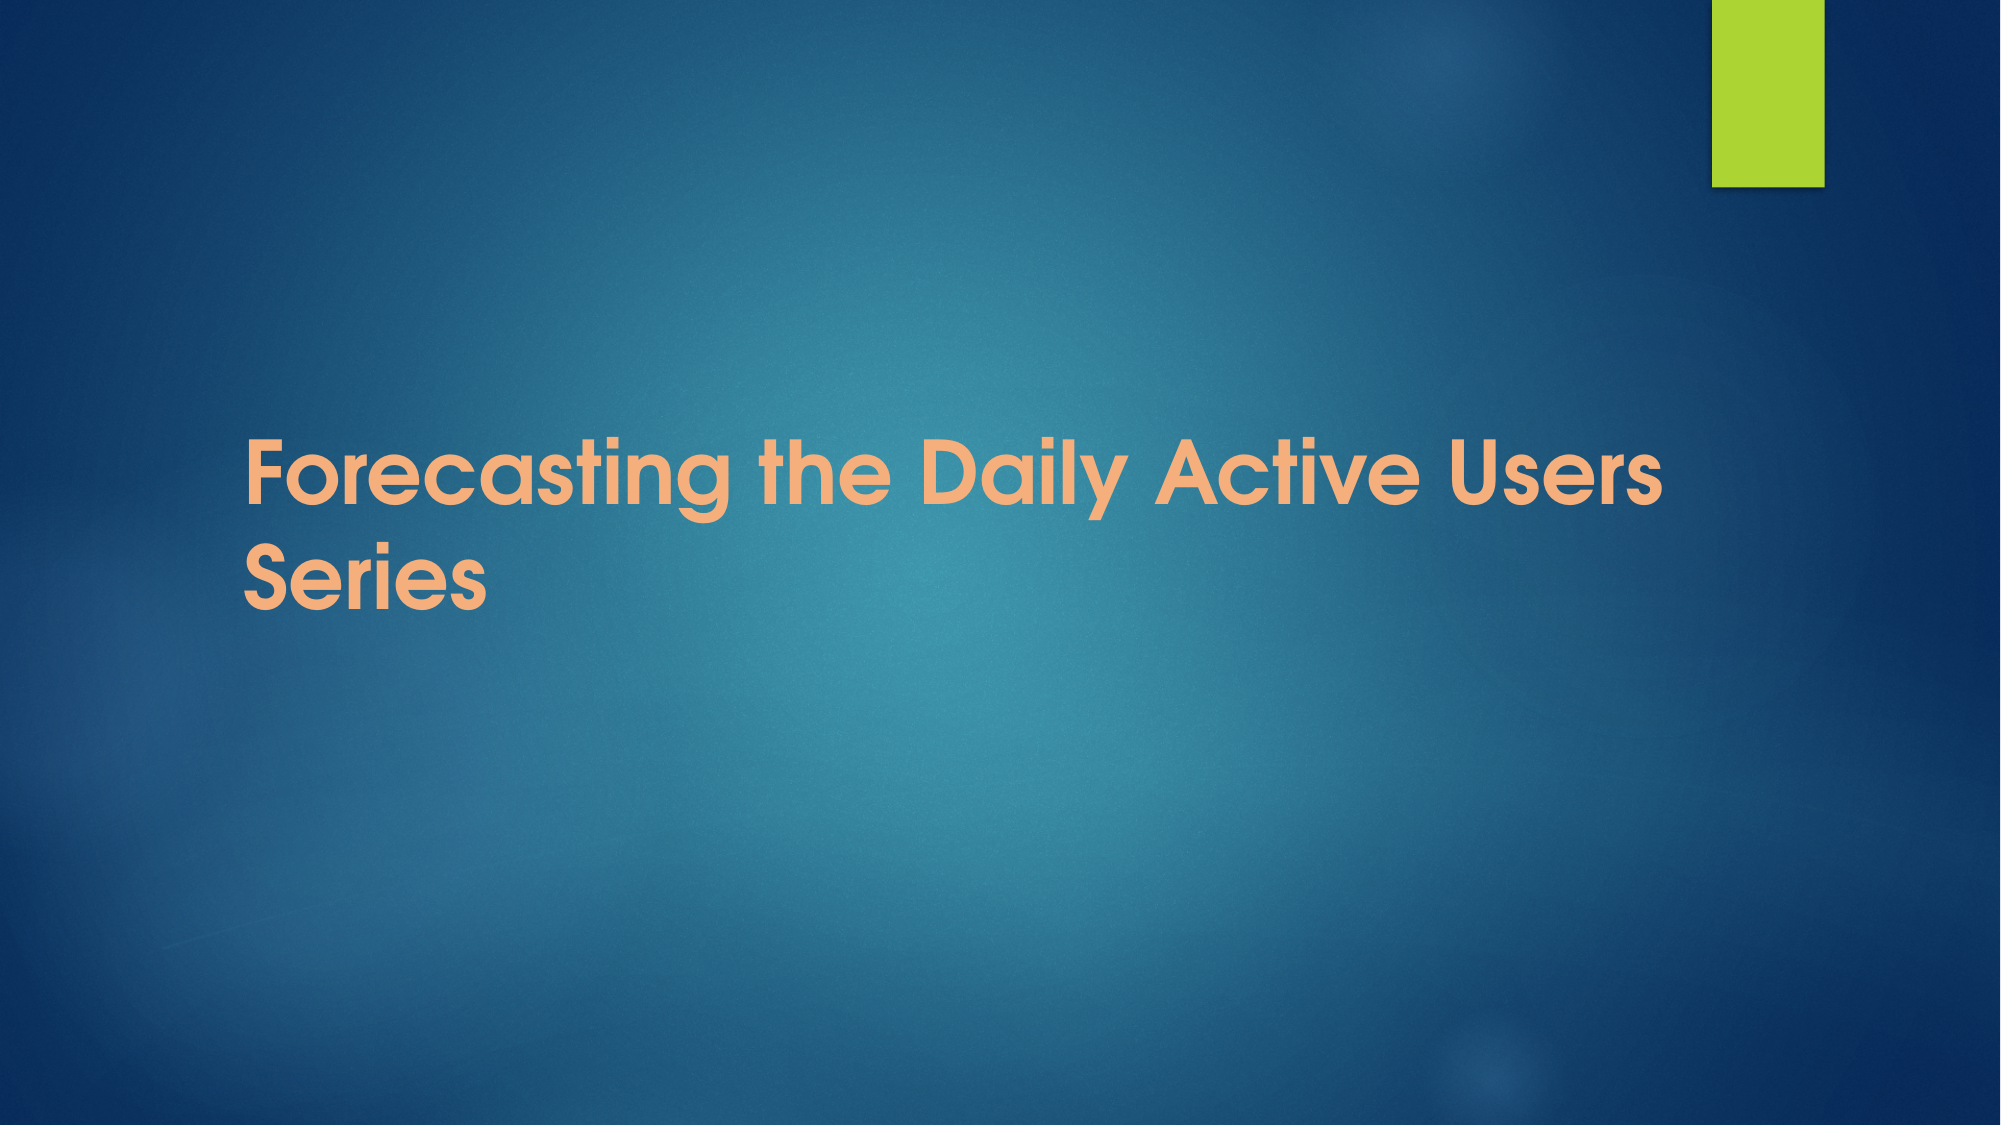

# Forecasting the Daily Active Users Series